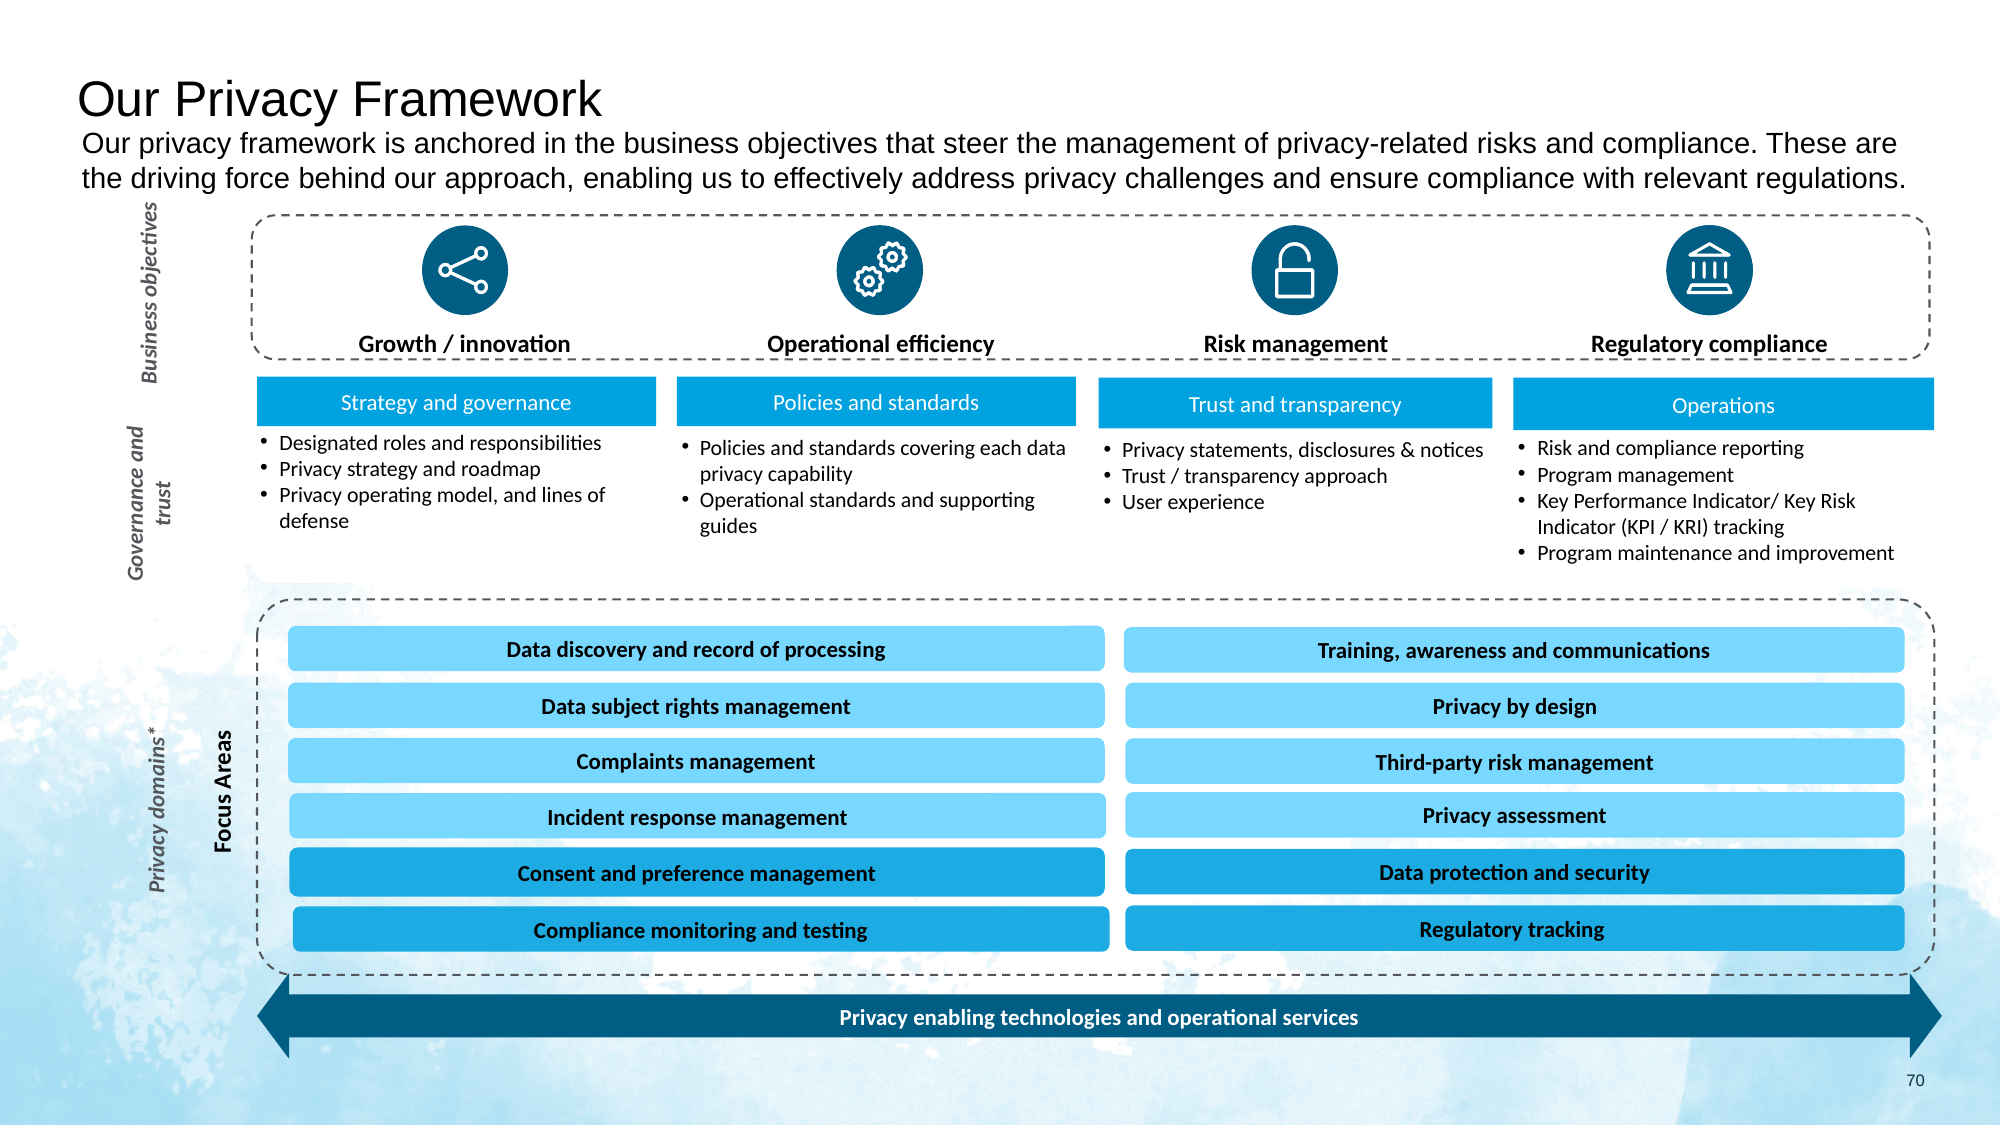

# Our Privacy Framework
Our privacy framework is anchored in the business objectives that steer the management of privacy-related risks and compliance. These are the driving force behind our approach, enabling us to effectively address privacy challenges and ensure compliance with relevant regulations.
Operations
Strategy and governance
Policies and standards
Trust and transparency

Data discovery and record of processing
Training, awareness and communications
Business objectives
Data subject rights management
Privacy by design
Growth / innovation
Operational efficiency
Risk management
Regulatory compliance
Complaints management
Third-party risk management
Incident response management
Designated roles and responsibilities
Privacy strategy and roadmap
Privacy operating model, and lines of defense
Policies and standards covering each data privacy capability
Operational standards and supporting guides
Risk and compliance reporting
Program management
Key Performance Indicator/ Key Risk Indicator (KPI / KRI) tracking
Program maintenance and improvement
Privacy statements, disclosures & notices
Trust / transparency approach
User experience
Privacy assessment
Consent and preference management
Governance and trust
Data protection and security
Compliance monitoring and testing
Regulatory tracking

Focus Areas
Privacy domains*
Privacy enabling technologies and operational services